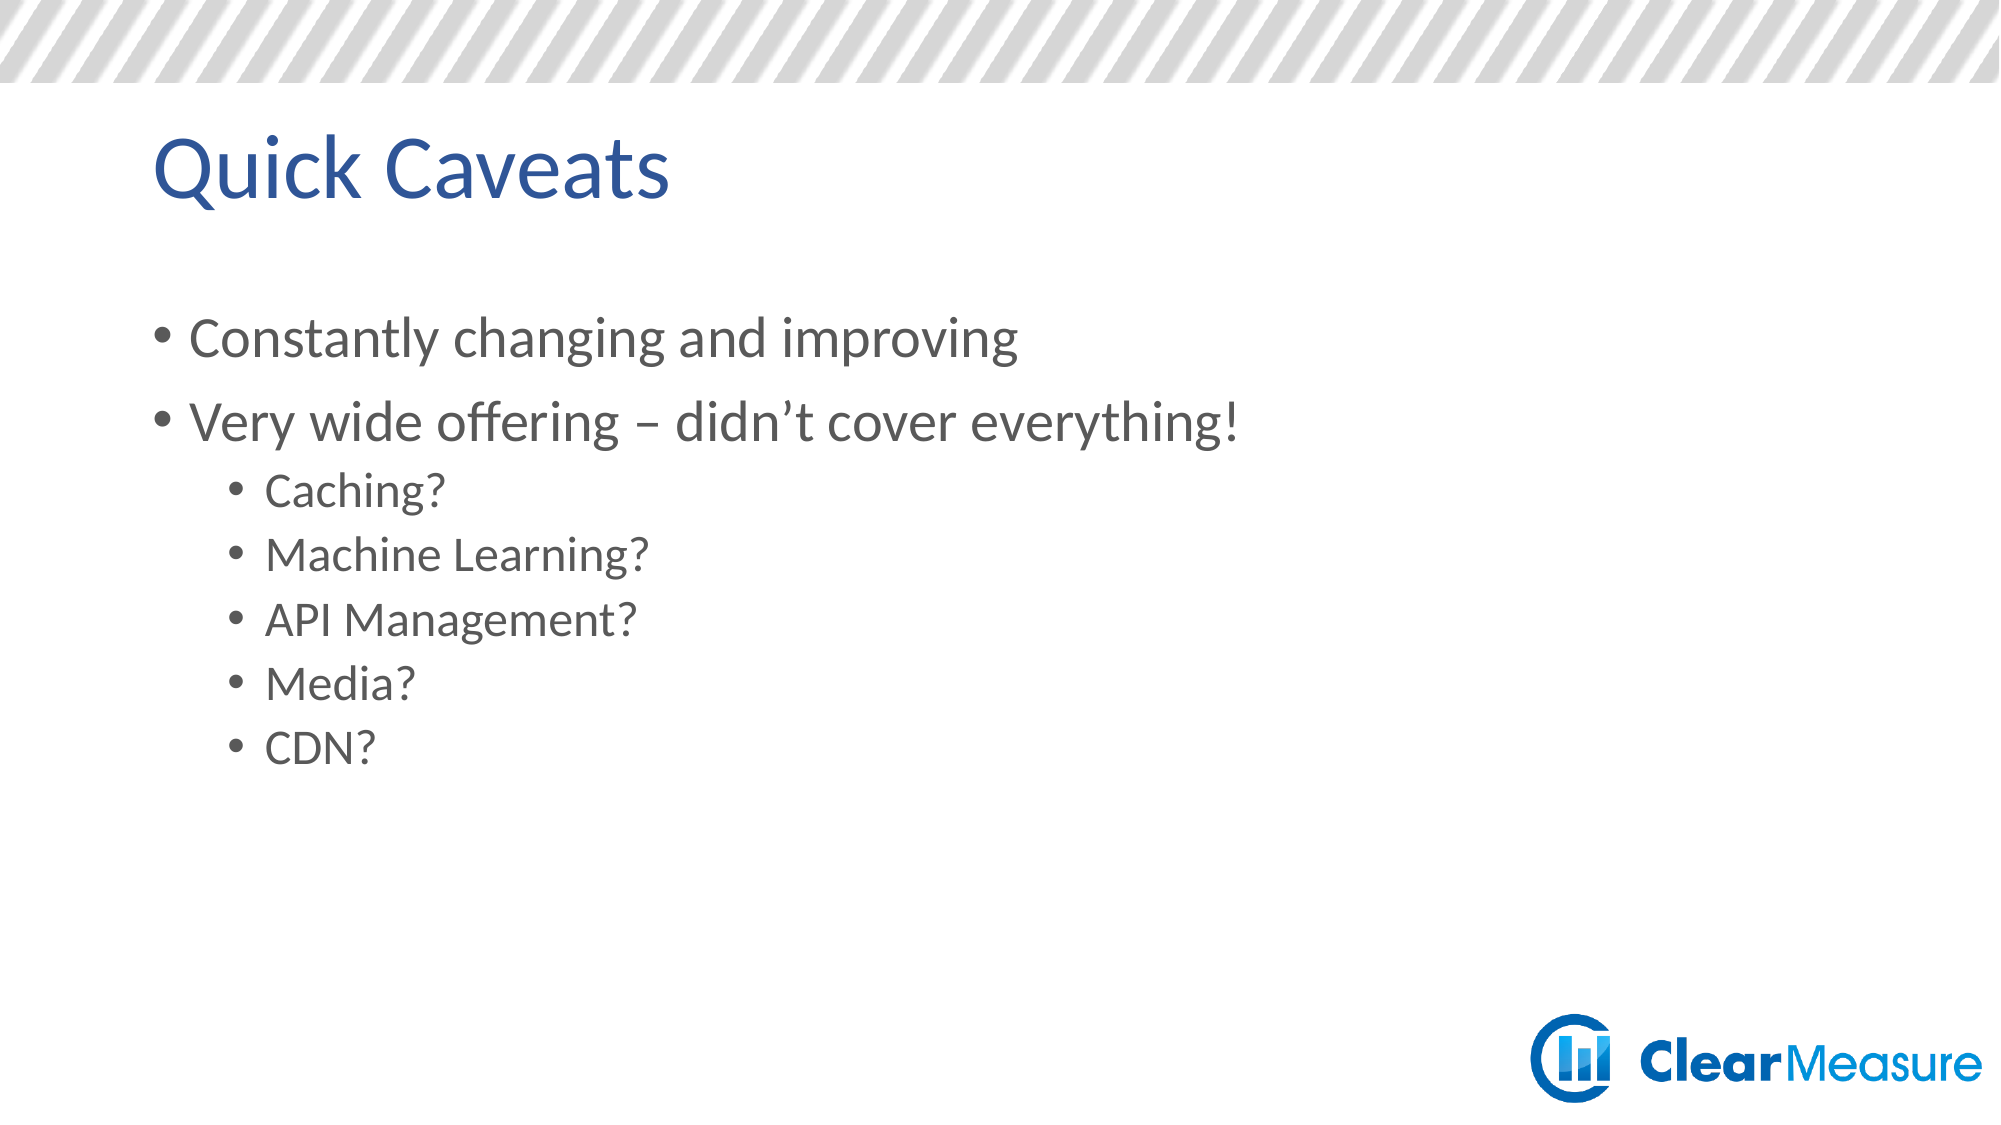

# Quick Caveats
Constantly changing and improving
Very wide offering – didn’t cover everything!
Caching?
Machine Learning?
API Management?
Media?
CDN?